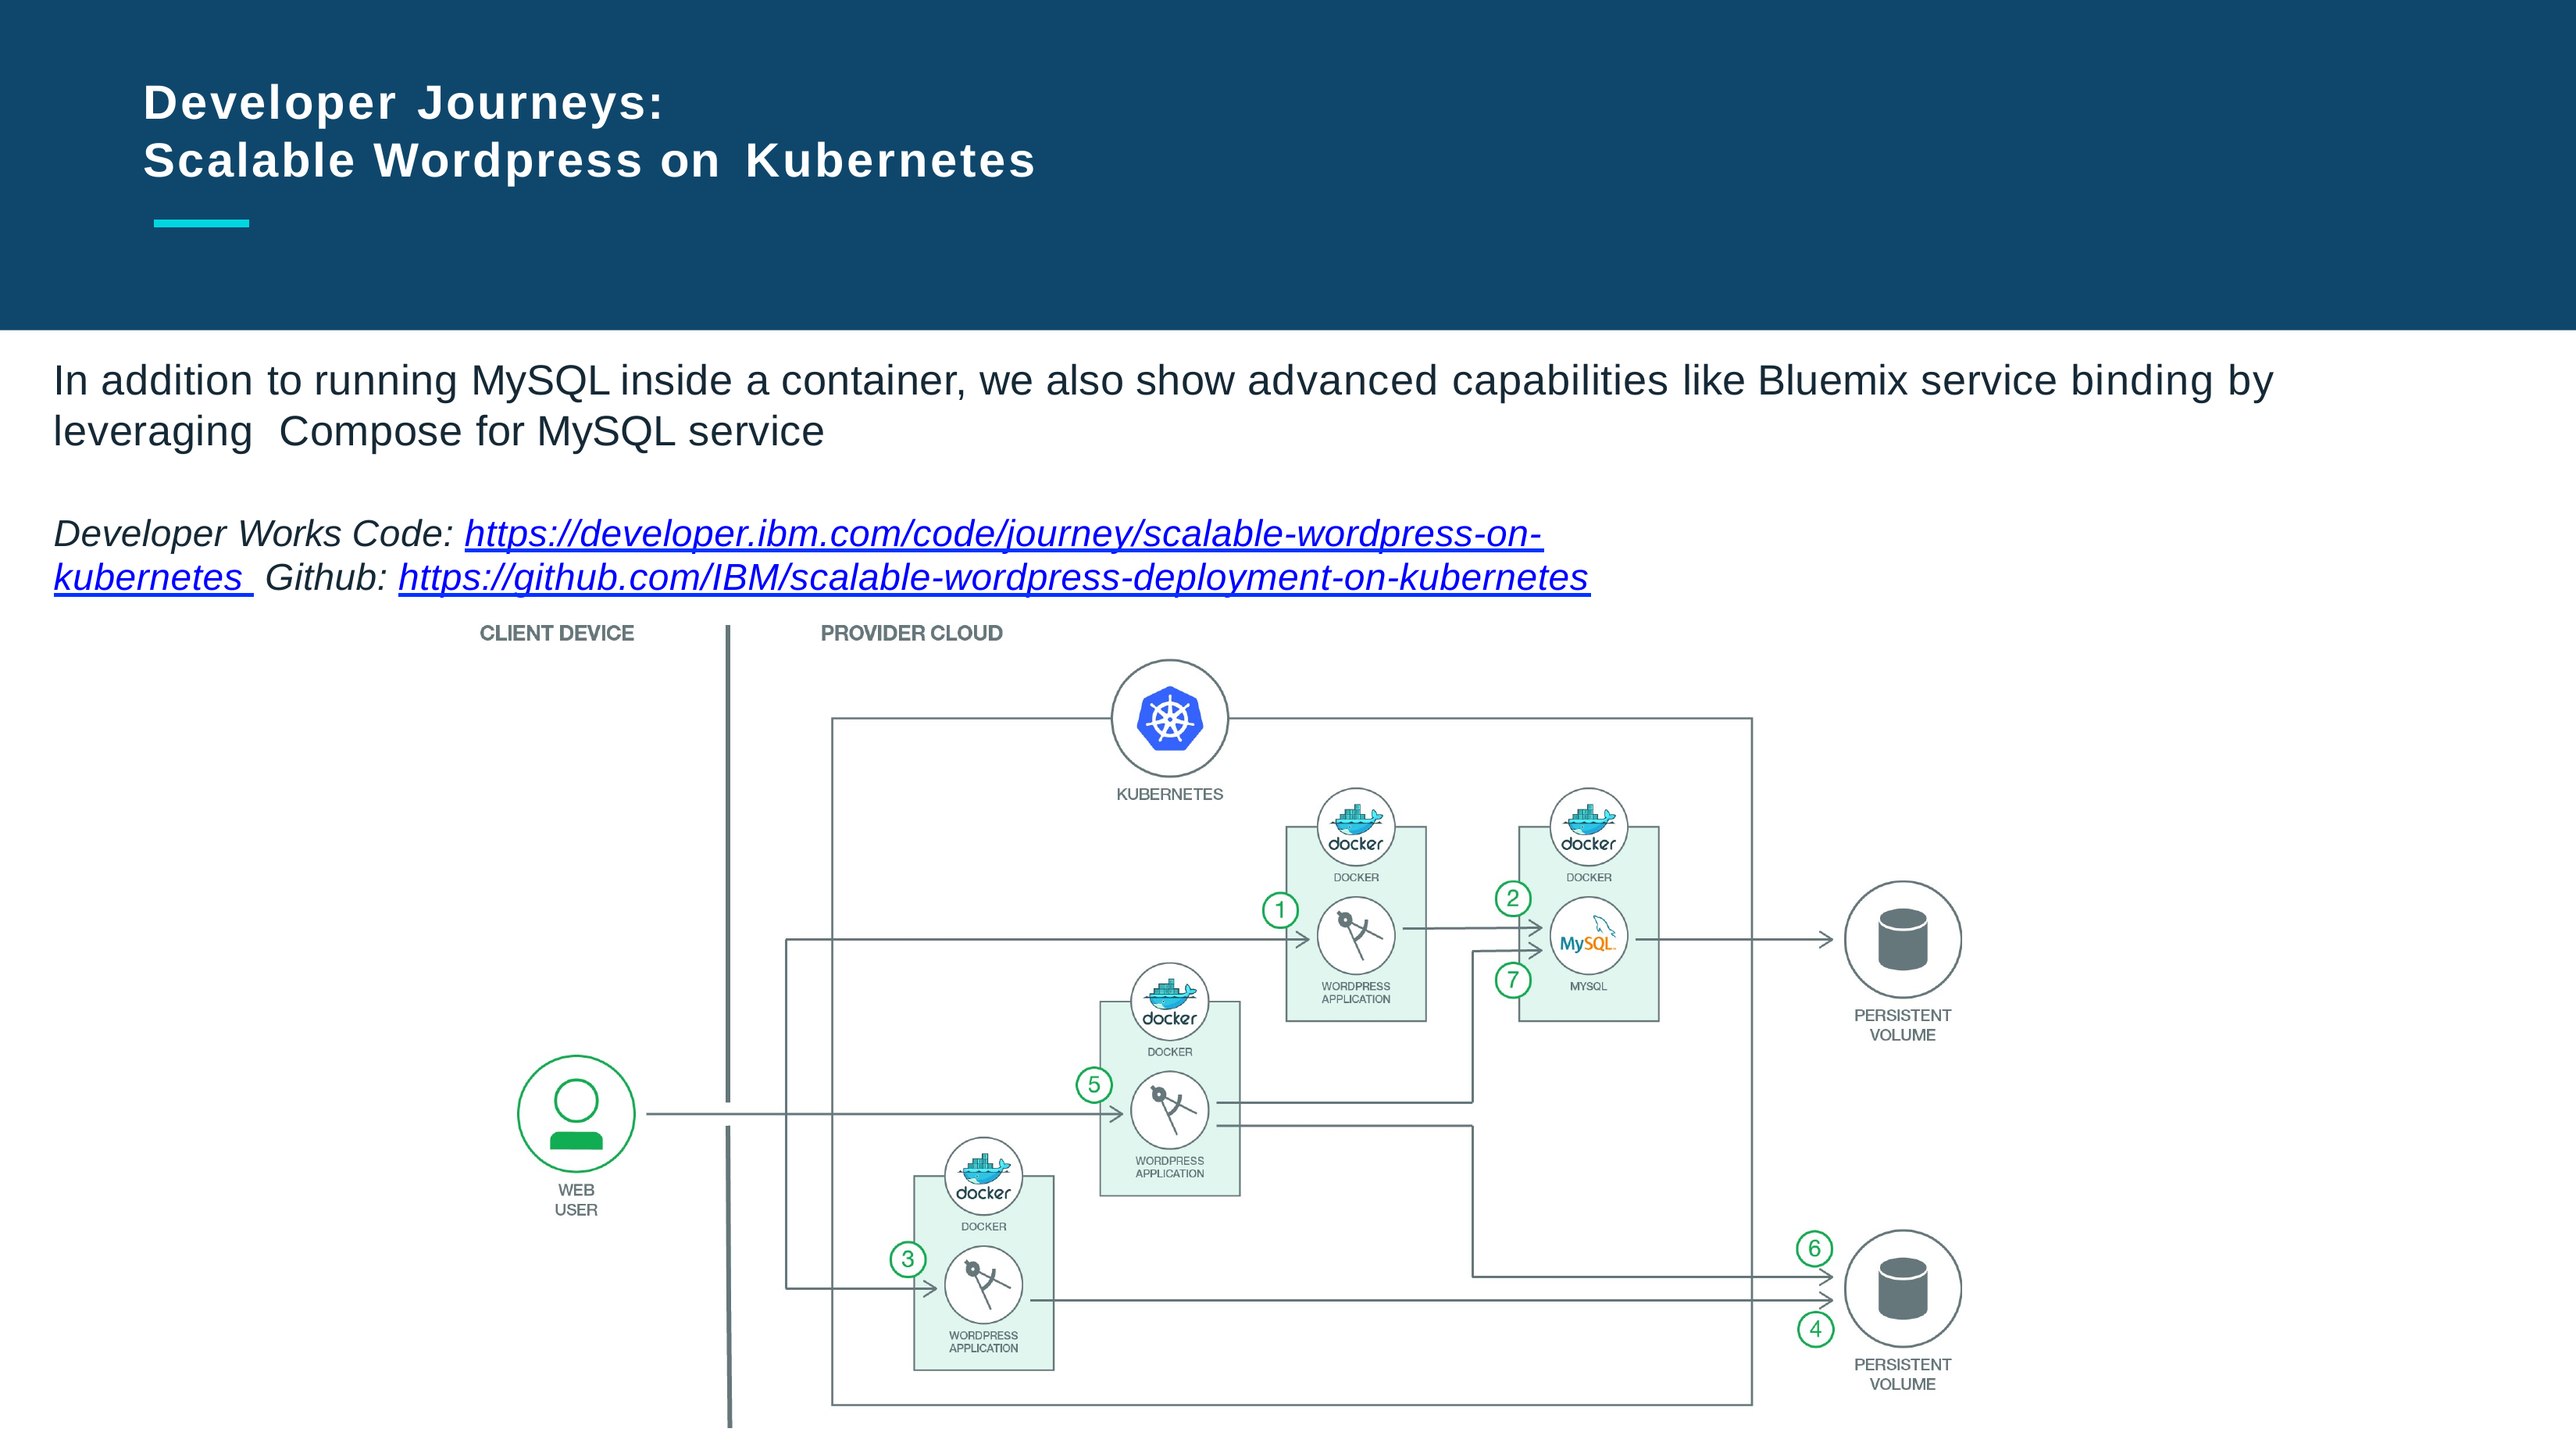

# Developer Journeys:
Scalable Wordpress on Kubernetes
Slide Title Goes Here
In addition to running MySQL inside a container, we also show advanced capabilities like Bluemix service binding by leveraging  Compose for MySQL service

Developer Works Code: https://developer.ibm.com/code/journey/scalable-wordpress-on-kubernetes  Github: https://github.com/IBM/scalable-wordpress-deployment-on-kubernetes